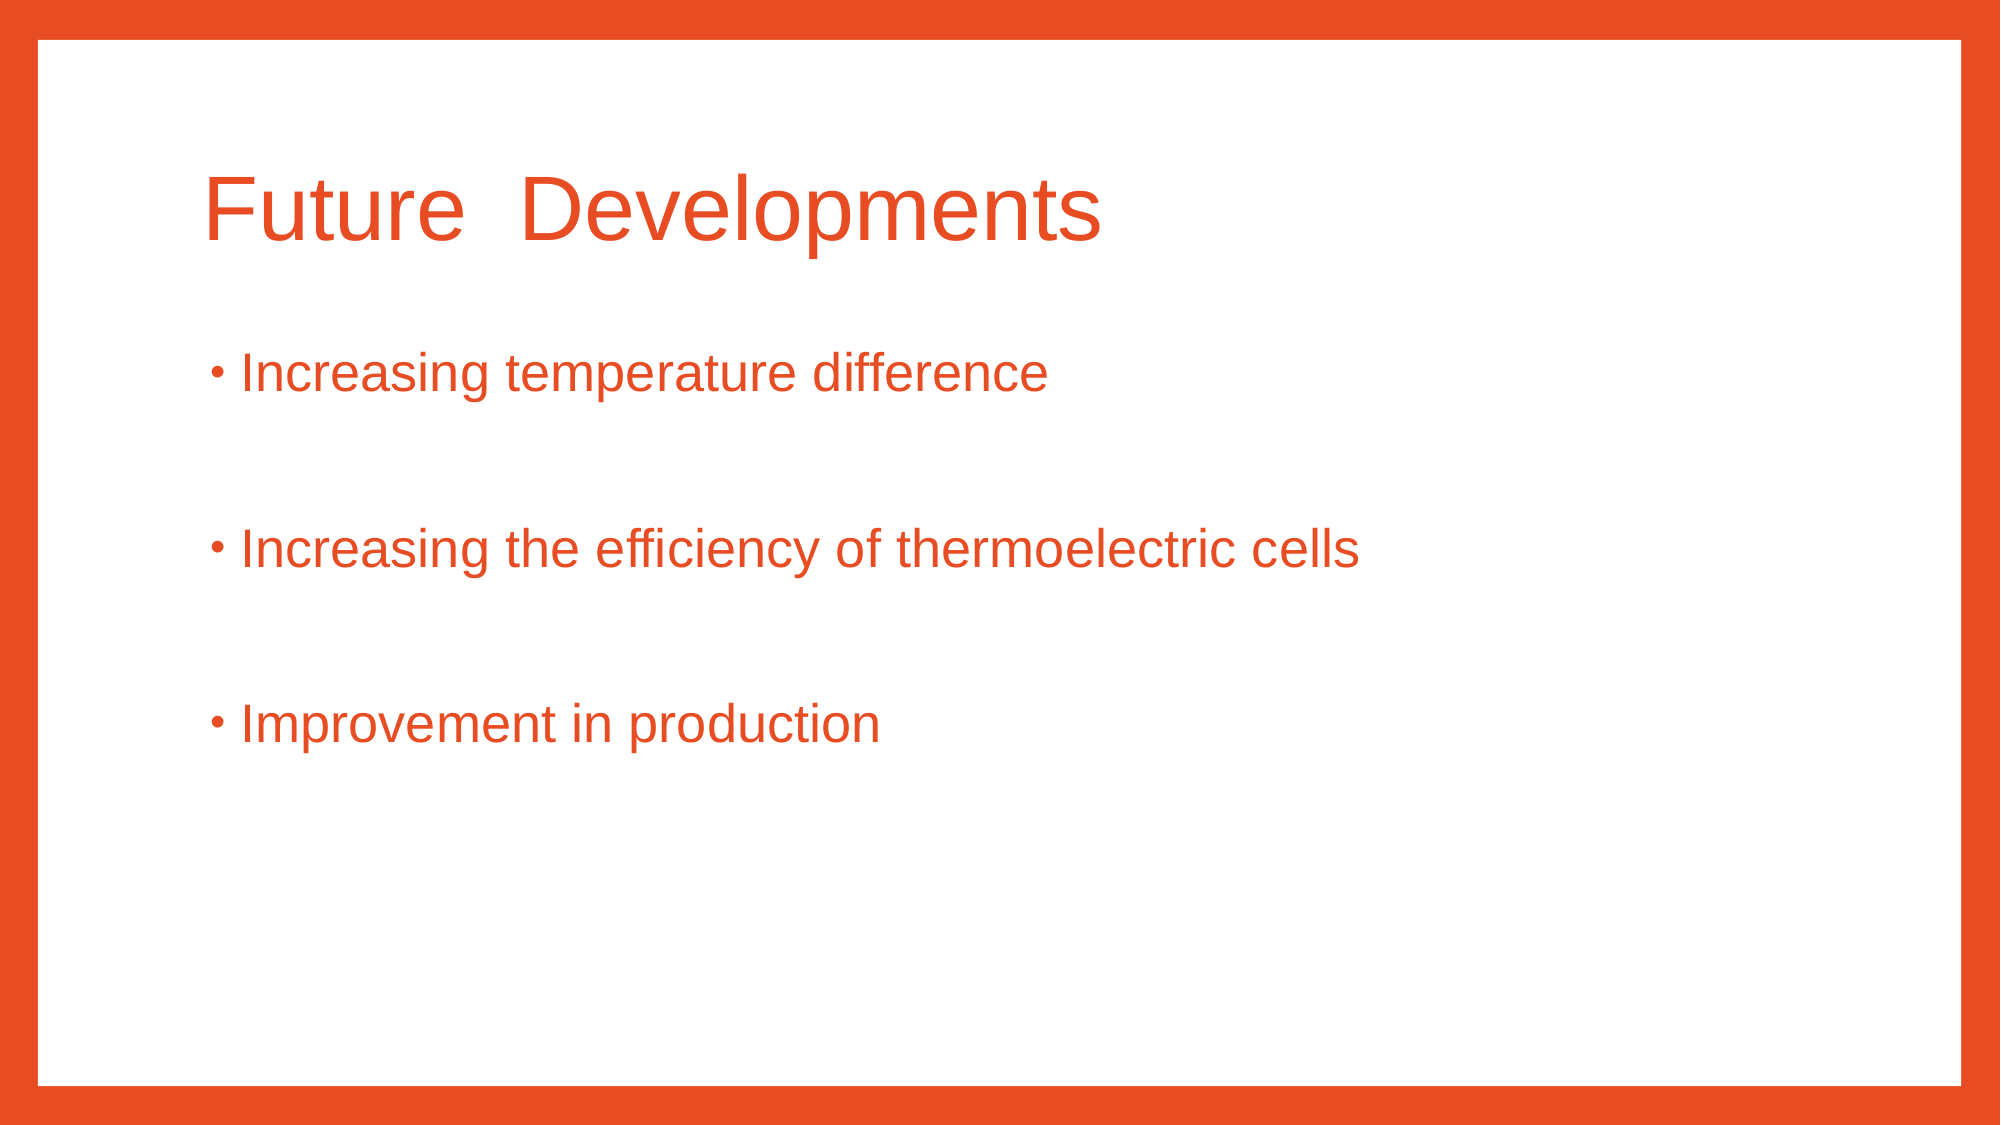

# Future  Developments
Increasing temperature difference

Increasing the efficiency of thermoelectric cells

Improvement in production